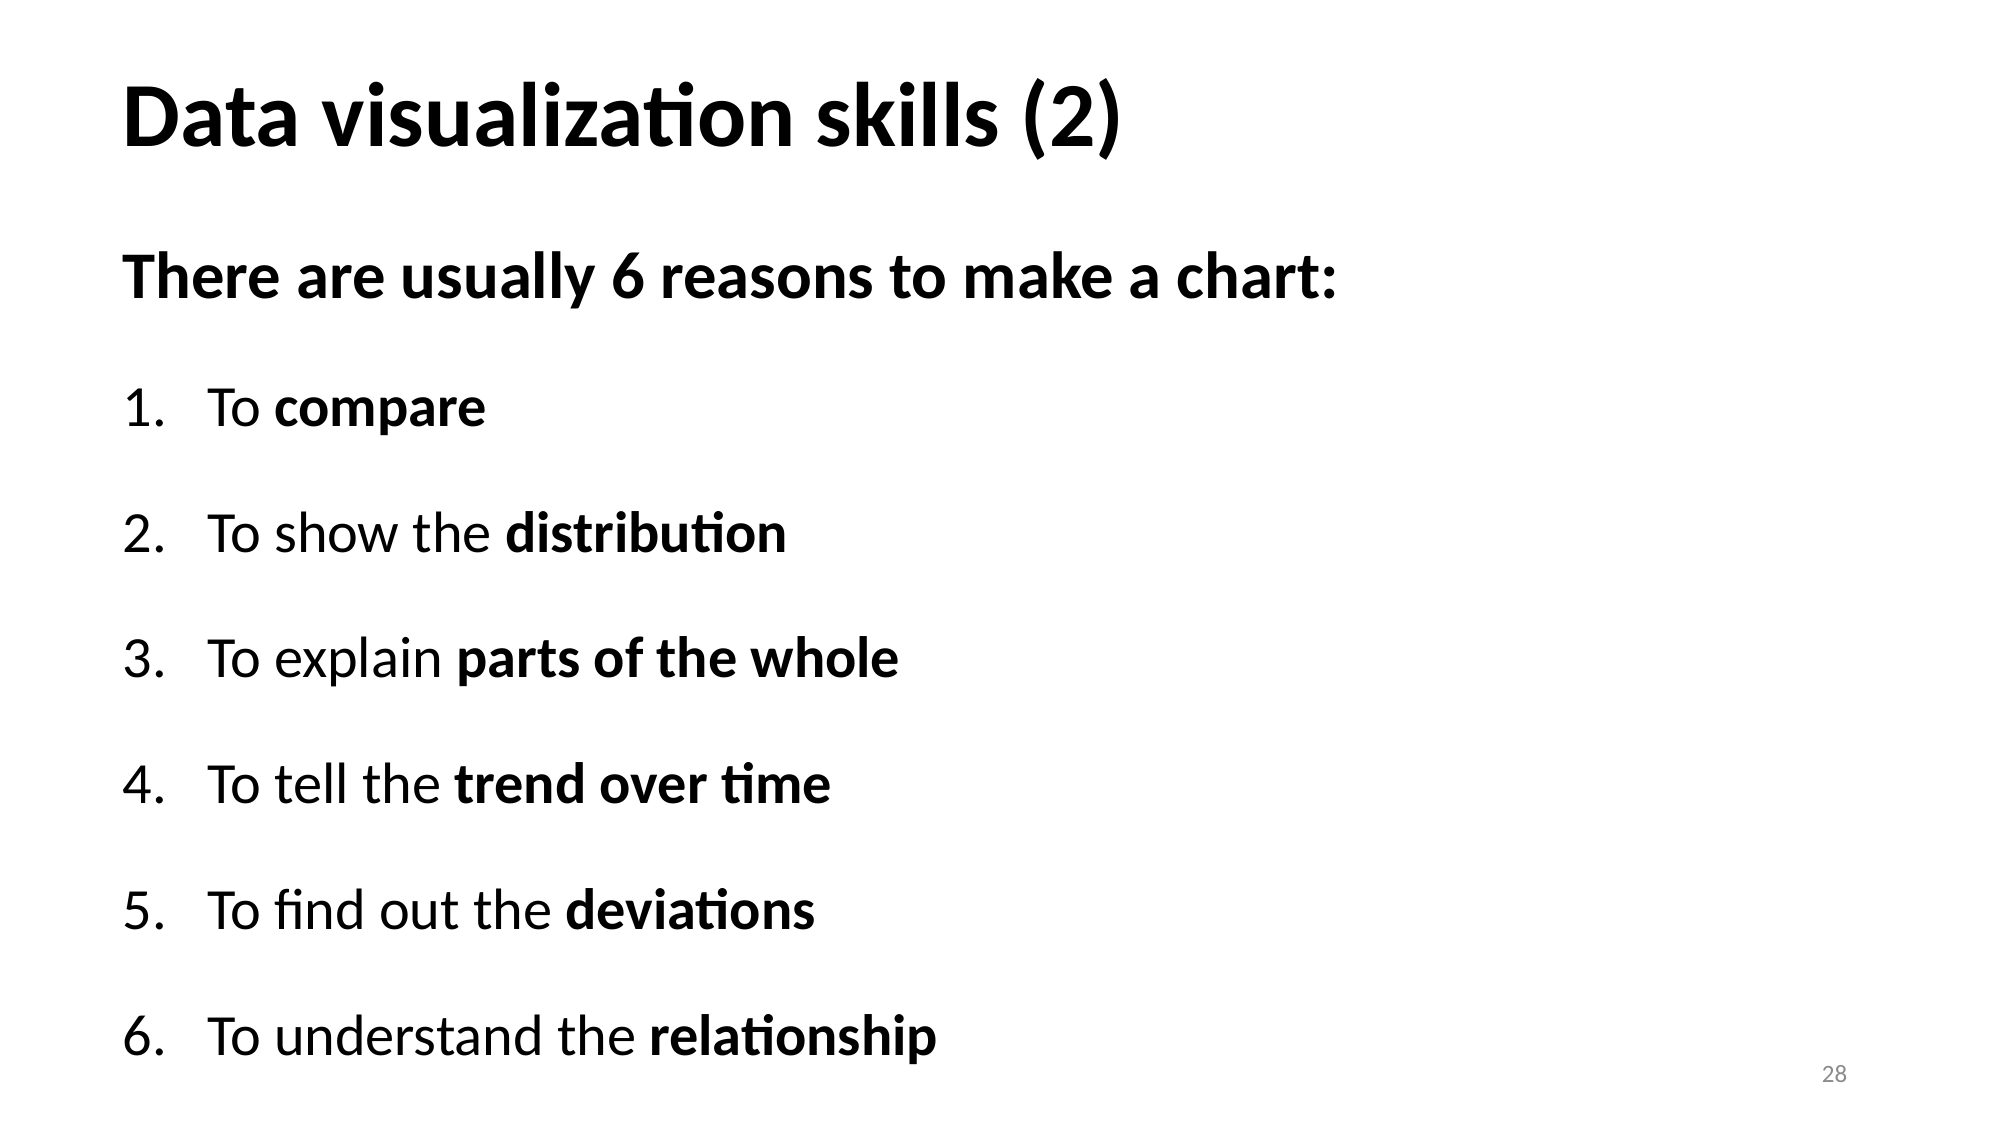

# Data visualization skills (2)
There are usually 6 reasons to make a chart:
To compare
To show the distribution
To explain parts of the whole
To tell the trend over time
To find out the deviations
To understand the relationship

28